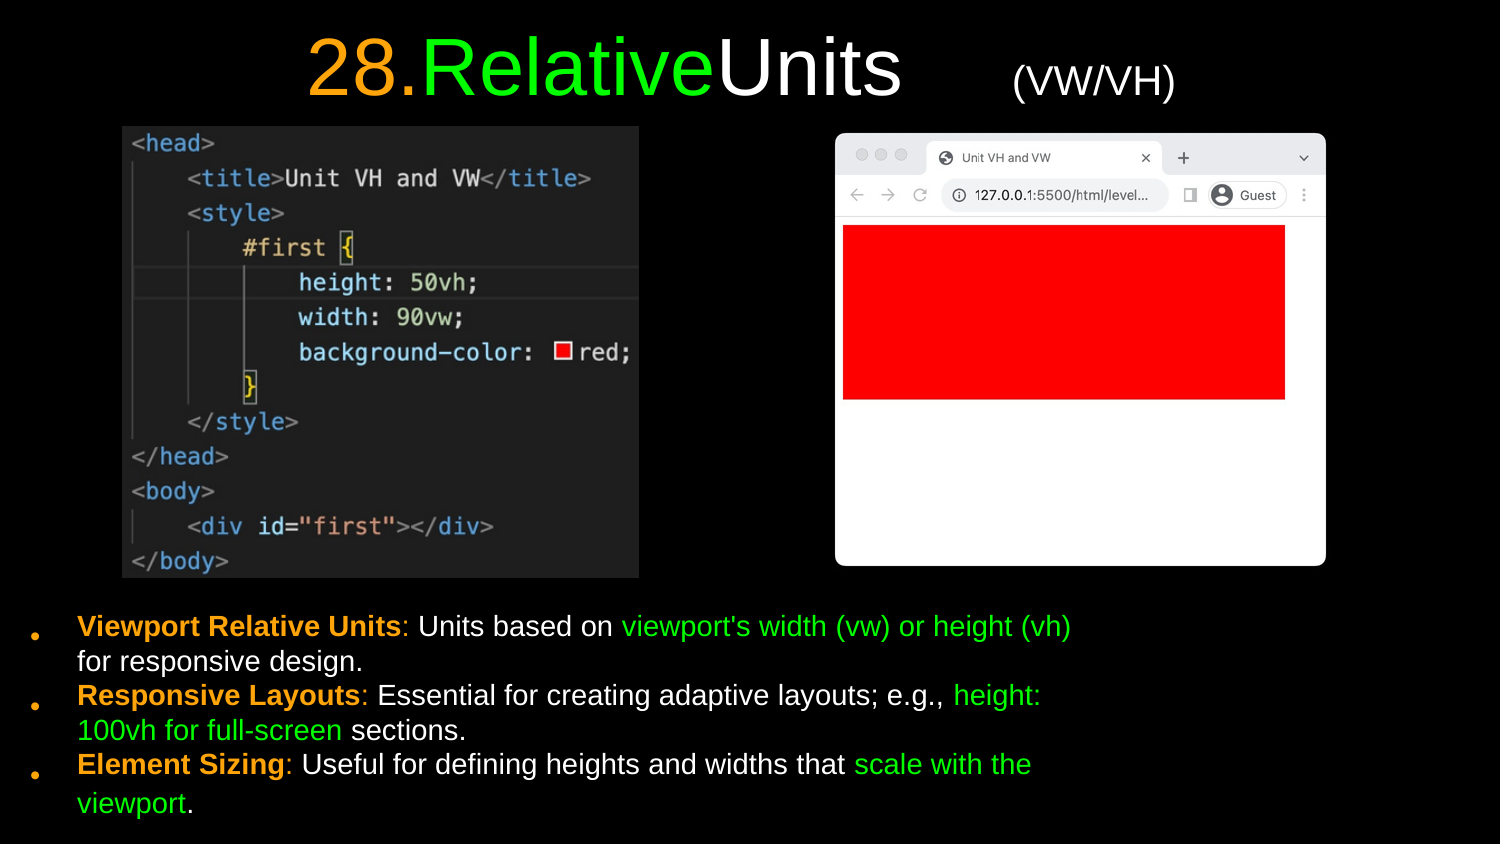

28.RelativeUnits
(VW/VH)

• • •
Viewport Relative Units: Units based on viewport's width (vw) or height (vh) for responsive design.
Responsive Layouts: Essential for creating adaptive layouts; e.g., height: 100vh for full-screen sections.
Element Sizing: Useful for defining heights and widths that scale with the
viewport.